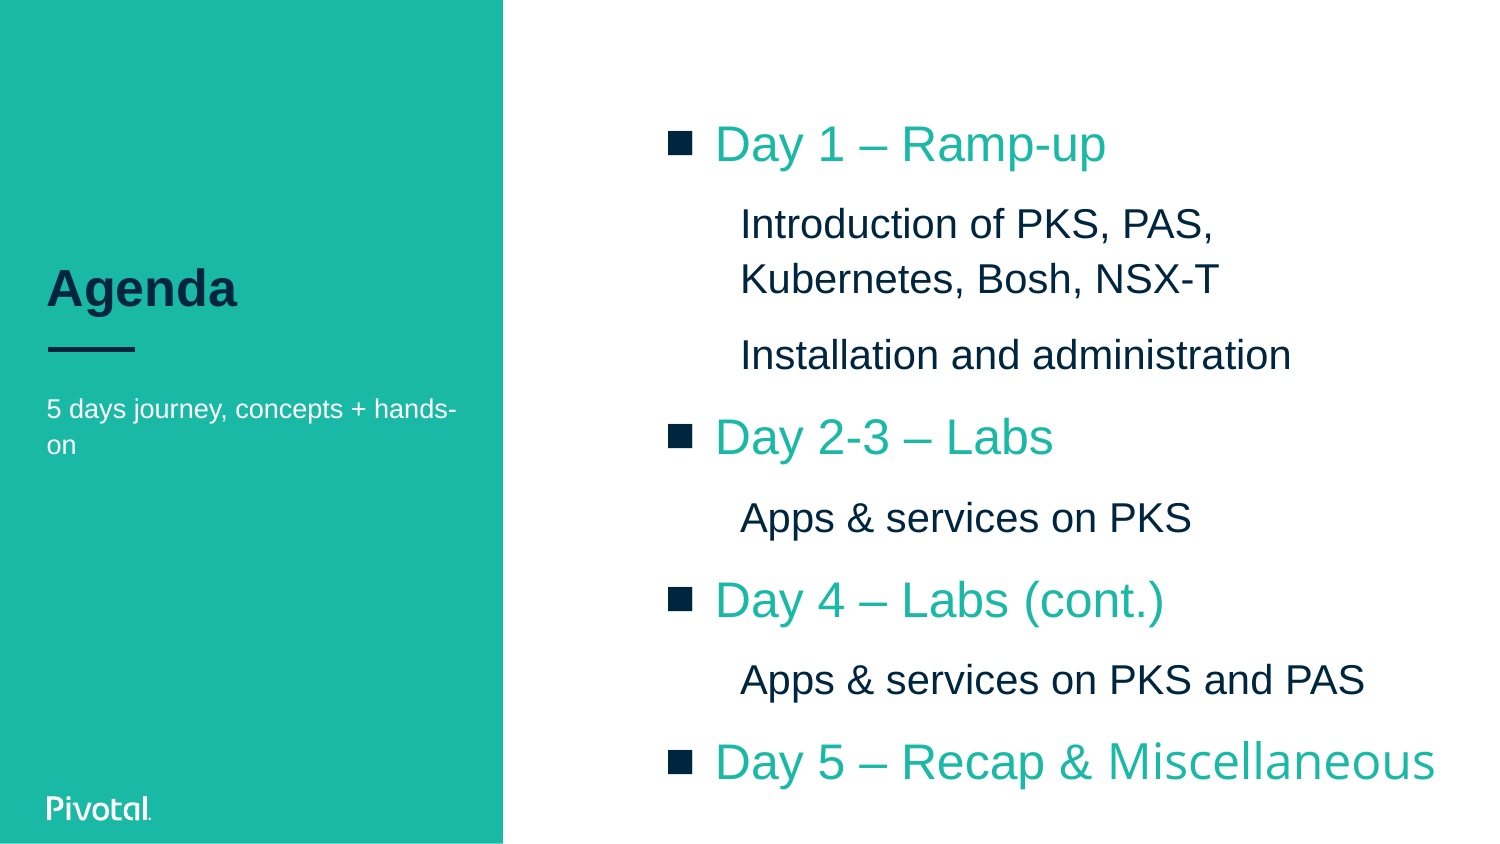

# Agenda
Day 1 – Ramp-up
Introduction of PKS, PAS, Kubernetes, Bosh, NSX-T
Installation and administration
Day 2-3 – Labs
Apps & services on PKS
Day 4 – Labs (cont.)
Apps & services on PKS and PAS
Day 5 – Recap & Miscellaneous
5 days journey, concepts + hands-on